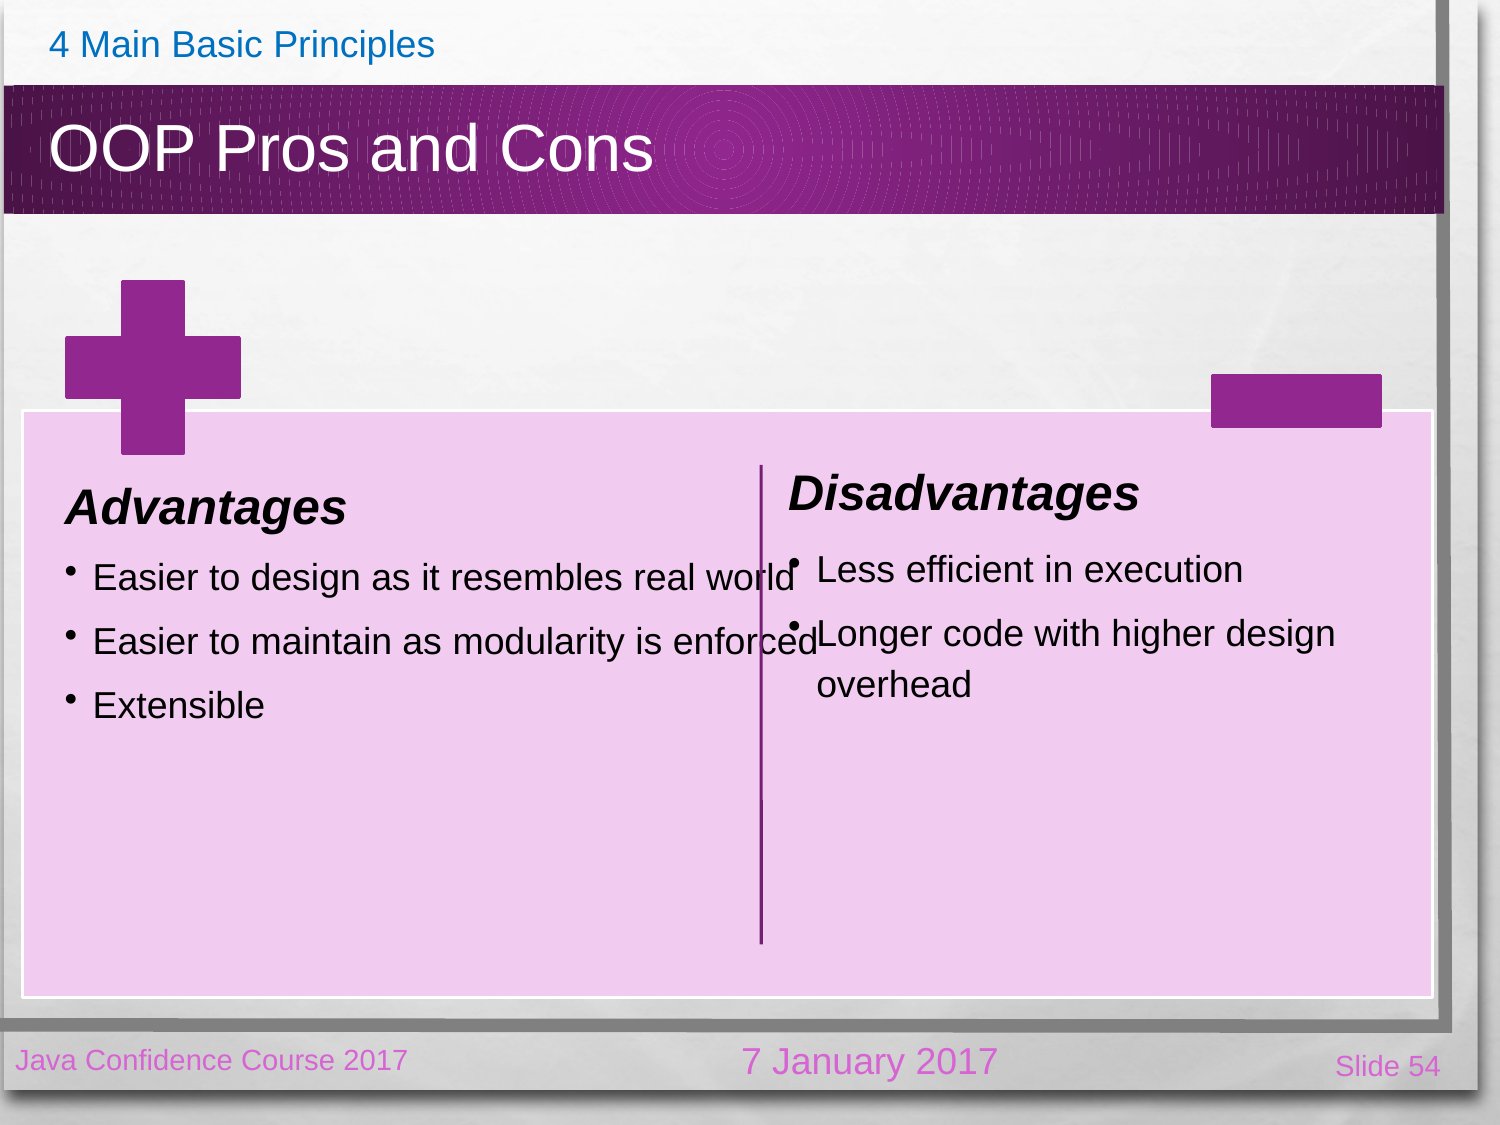

# OOP Pros and Cons
Advantages
Easier to design as it resembles real world
Easier to maintain as modularity is enforced
Extensible
Disadvantages
Less efficient in execution
Longer code with higher design overhead
7 January 2017
Java Confidence Course 2017
Slide 54